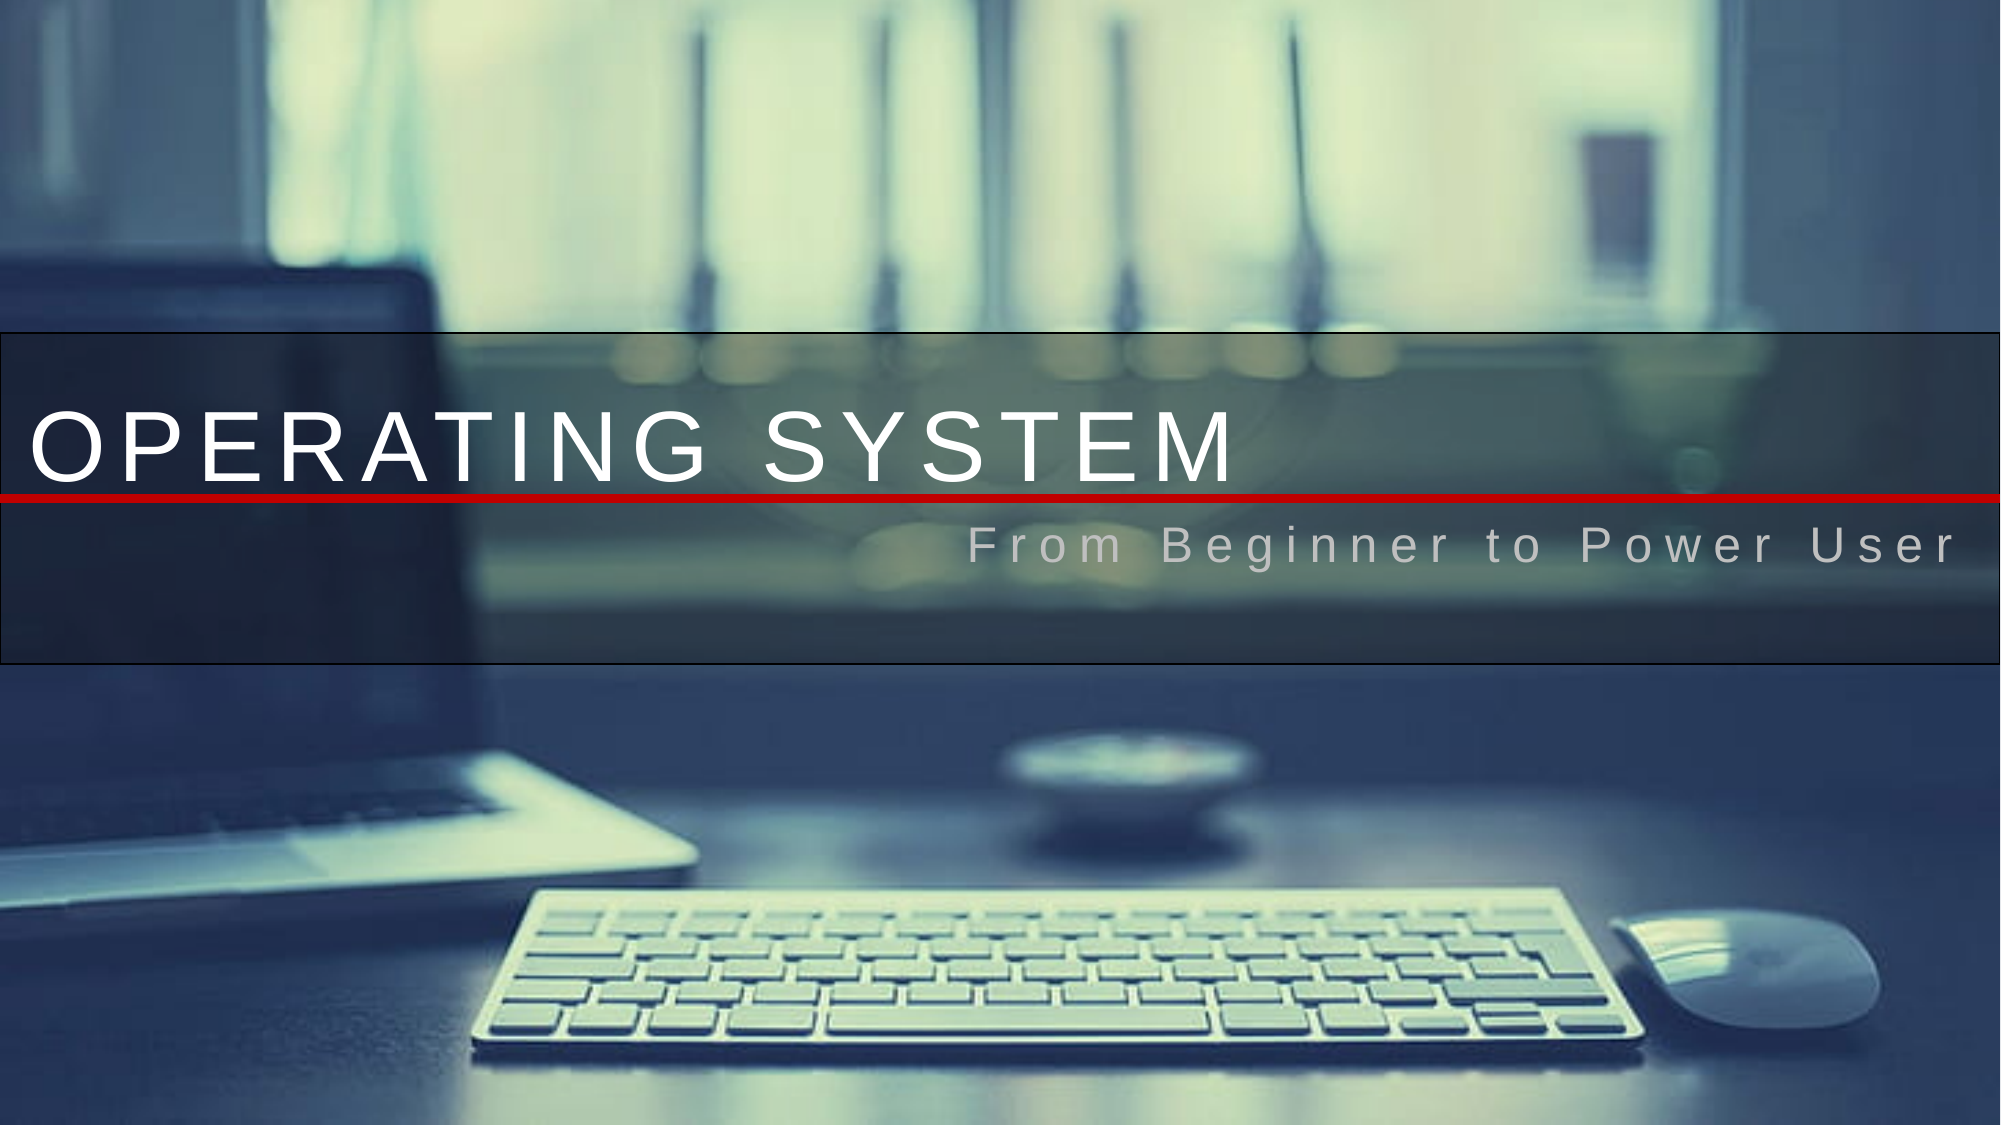

OPERATING SYSTEM
From Beginner to Power User